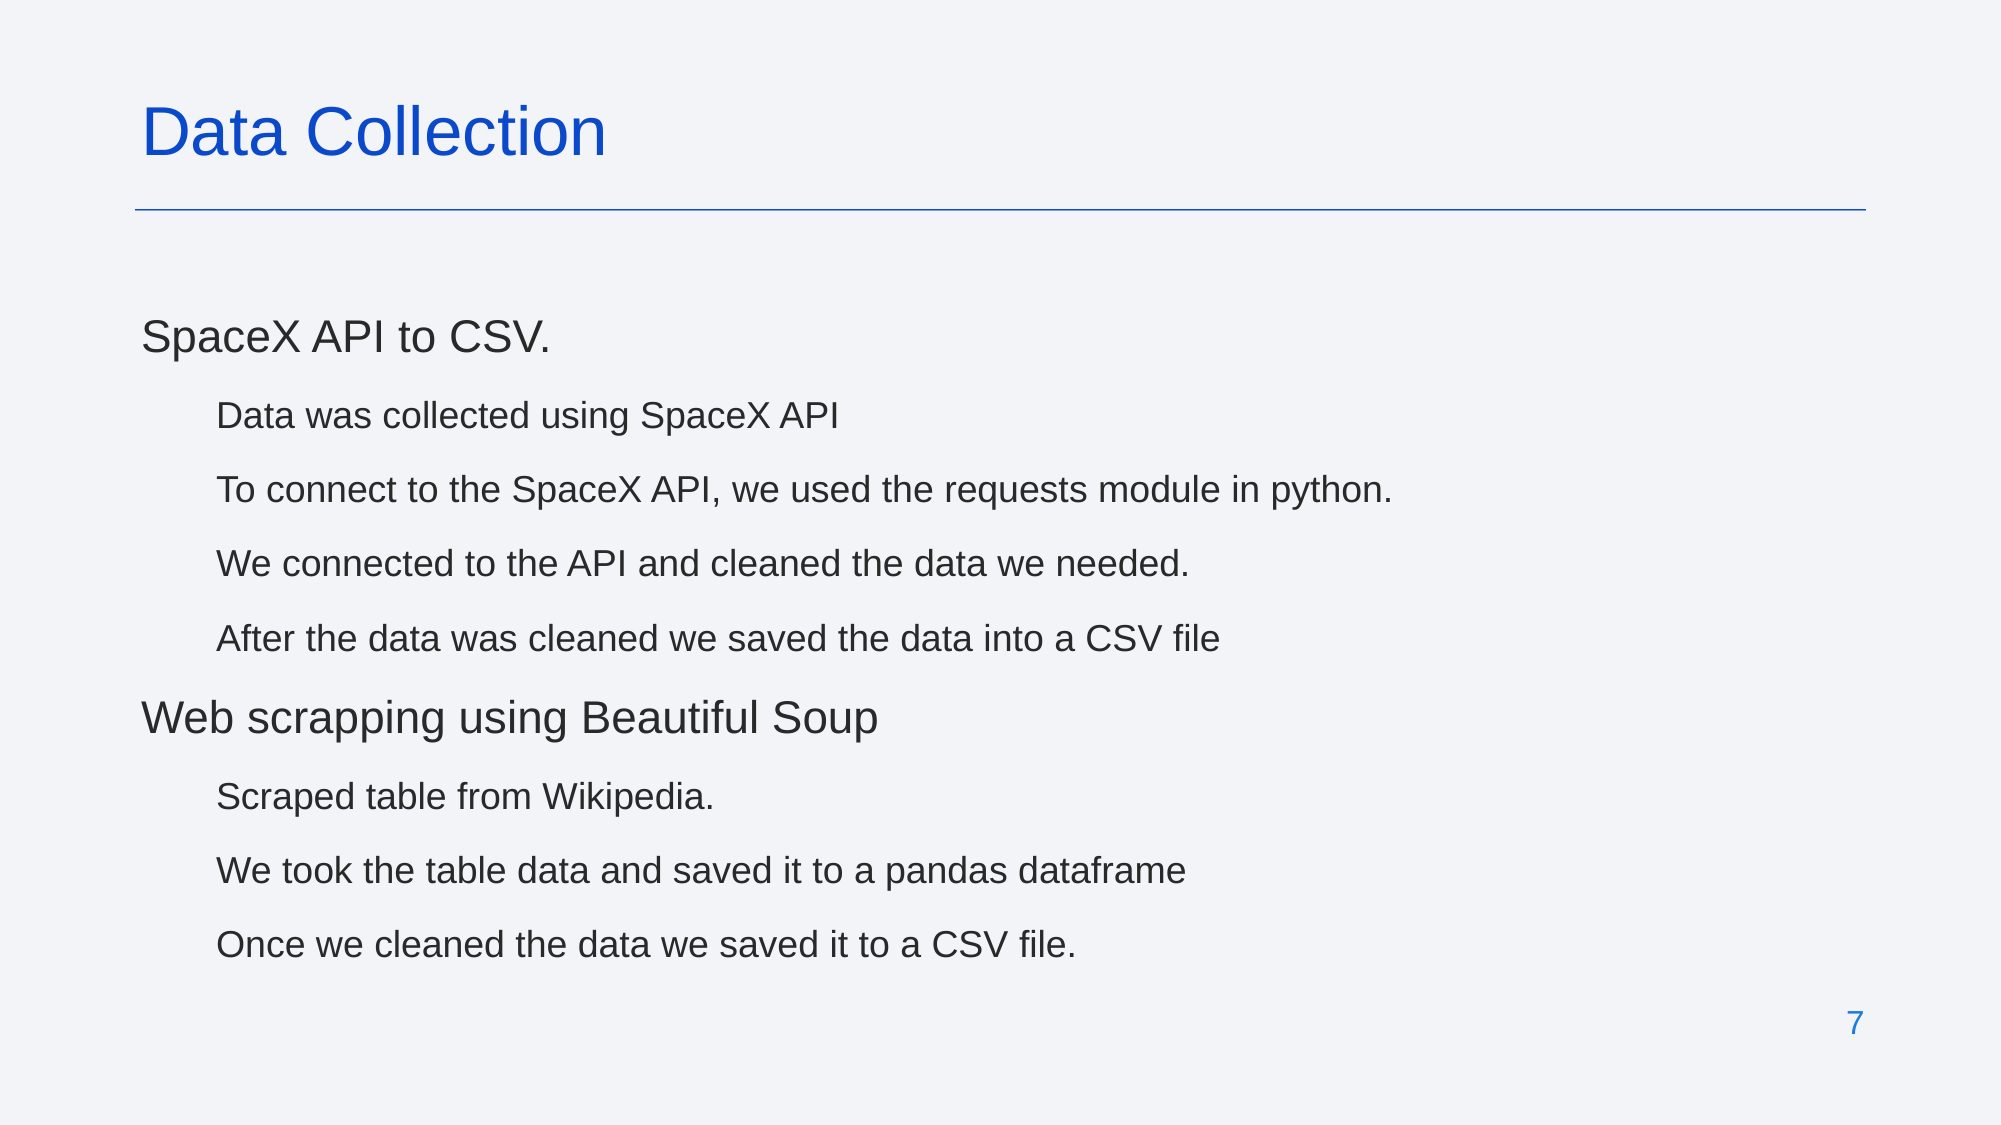

Data Collection
SpaceX API to CSV.
Data was collected using SpaceX API
To connect to the SpaceX API, we used the requests module in python.
We connected to the API and cleaned the data we needed.
After the data was cleaned we saved the data into a CSV file
Web scrapping using Beautiful Soup
Scraped table from Wikipedia.
We took the table data and saved it to a pandas dataframe
Once we cleaned the data we saved it to a CSV file.

7